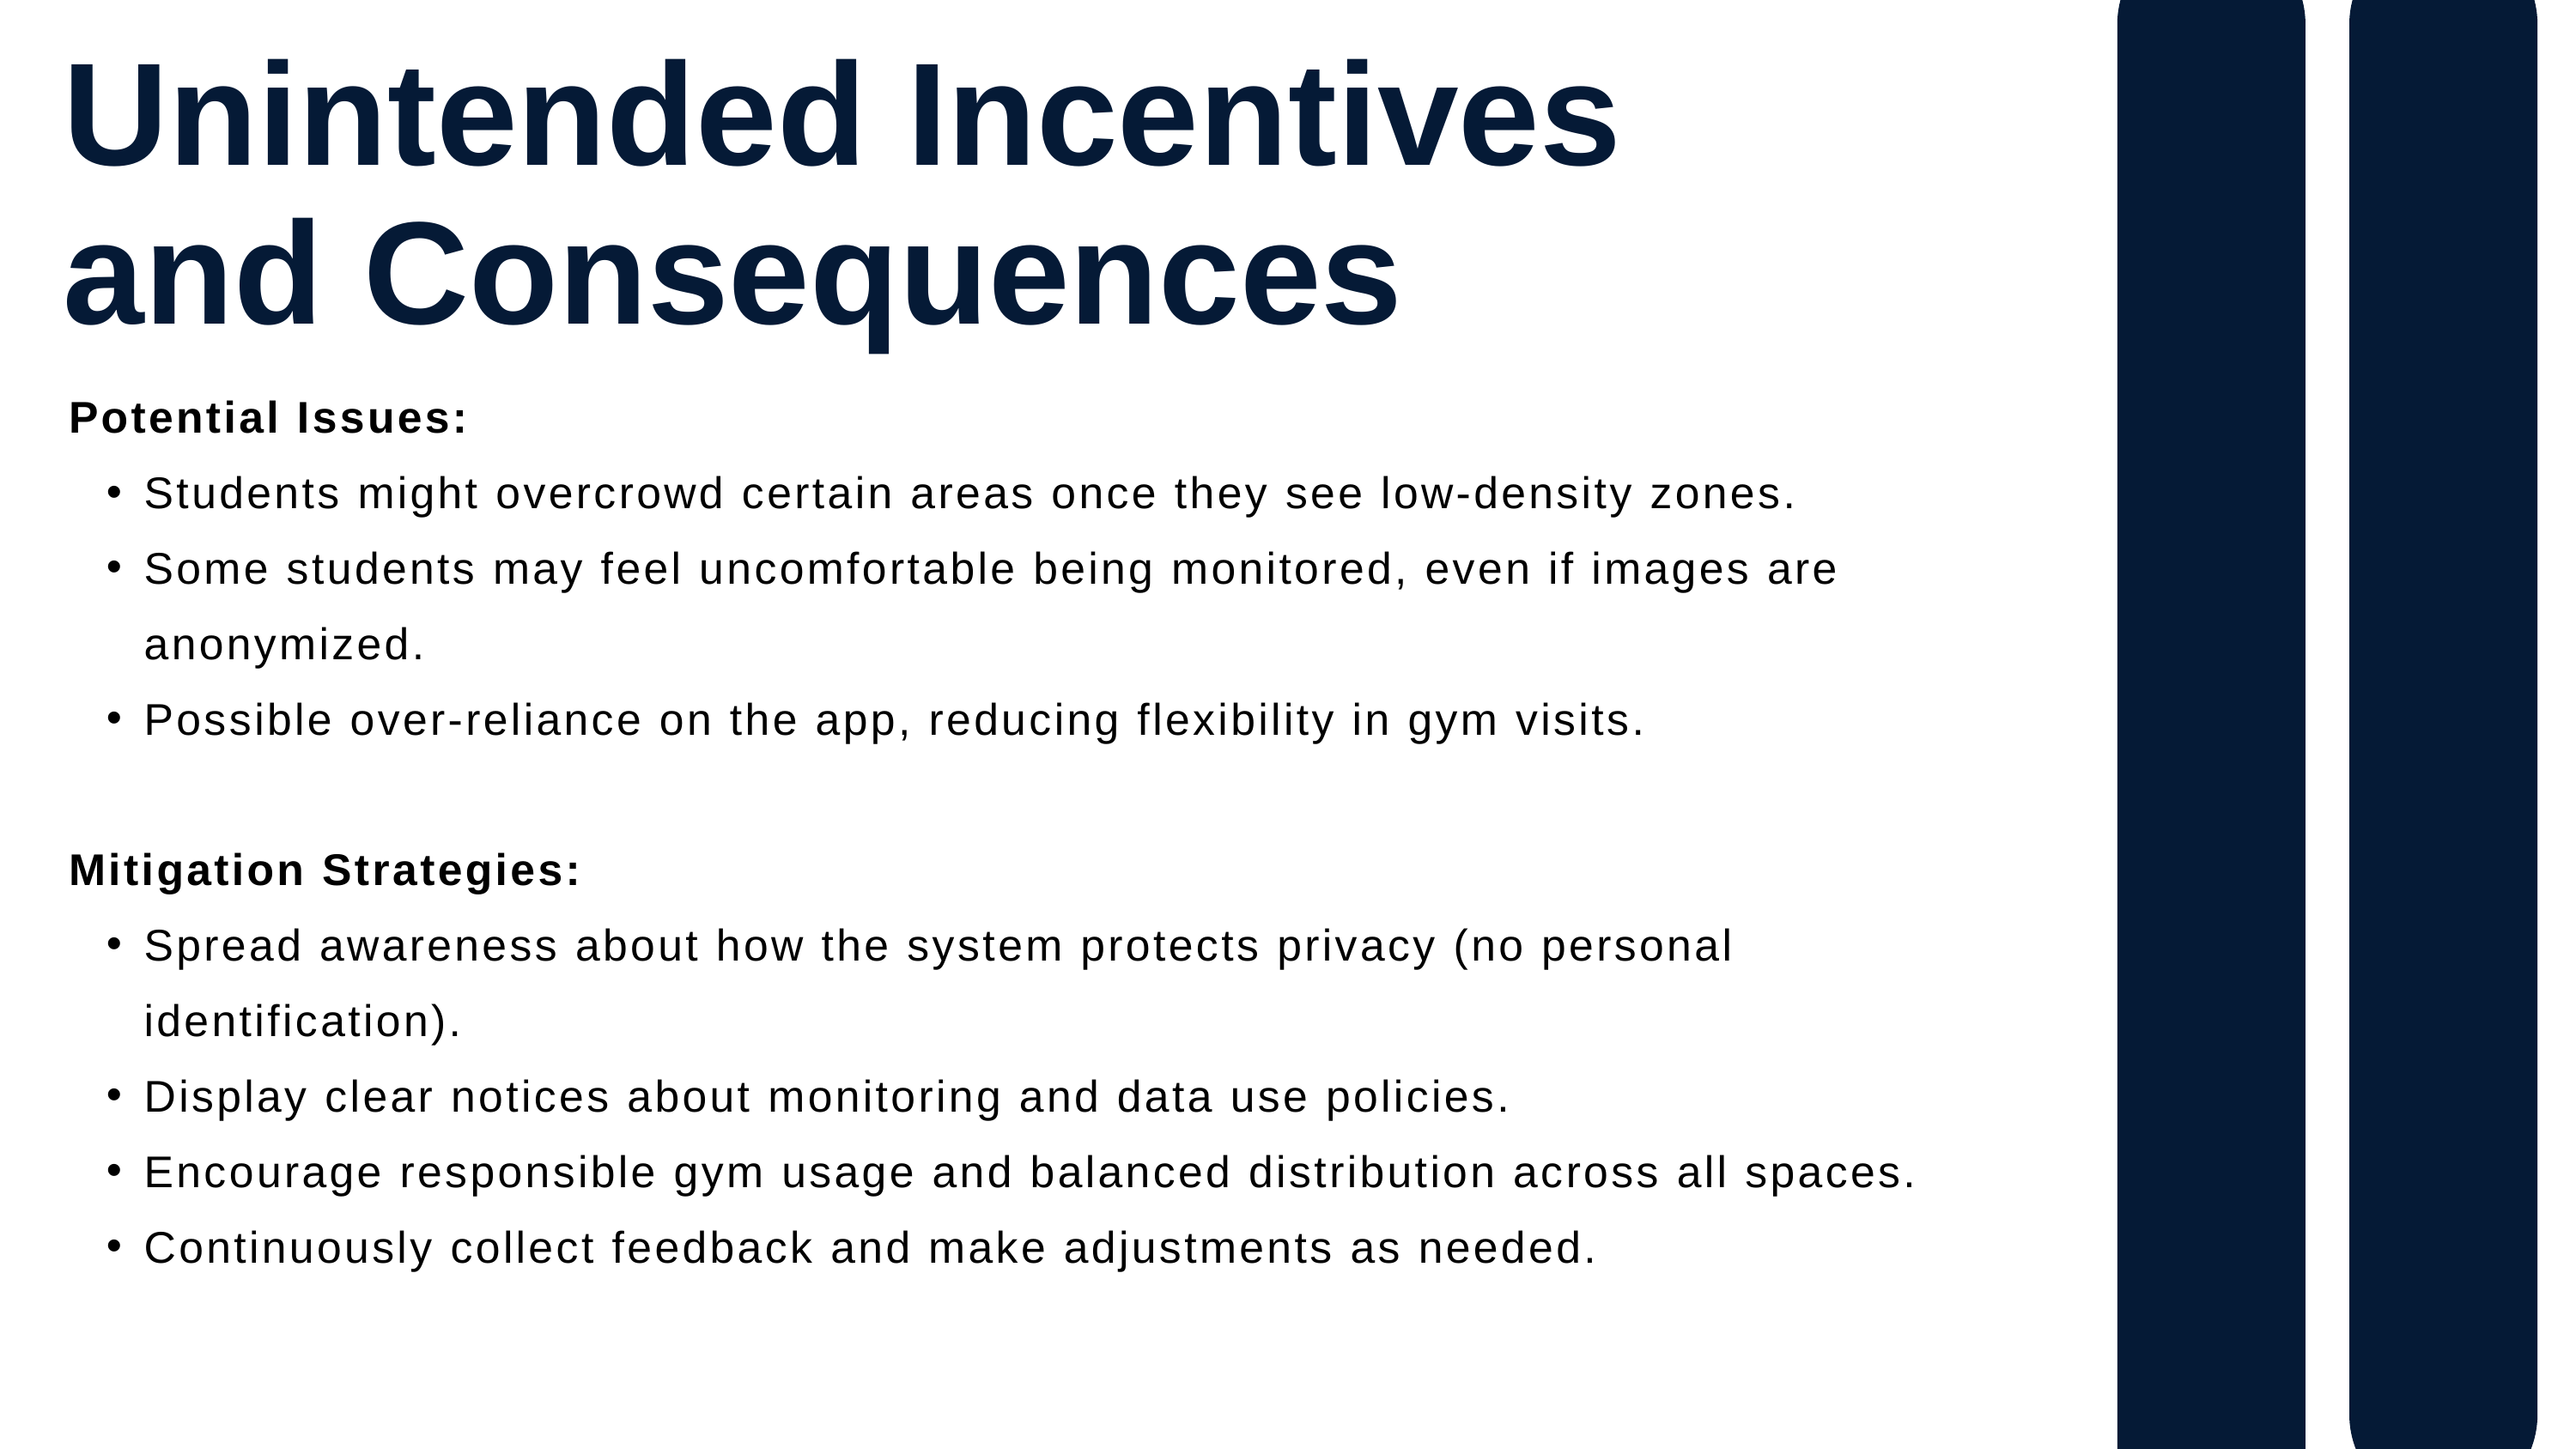

Unintended Incentives and Consequences
Potential Issues:
Students might overcrowd certain areas once they see low-density zones.
Some students may feel uncomfortable being monitored, even if images are anonymized.
Possible over-reliance on the app, reducing flexibility in gym visits.

Mitigation Strategies:
Spread awareness about how the system protects privacy (no personal identification).
Display clear notices about monitoring and data use policies.
Encourage responsible gym usage and balanced distribution across all spaces.
Continuously collect feedback and make adjustments as needed.